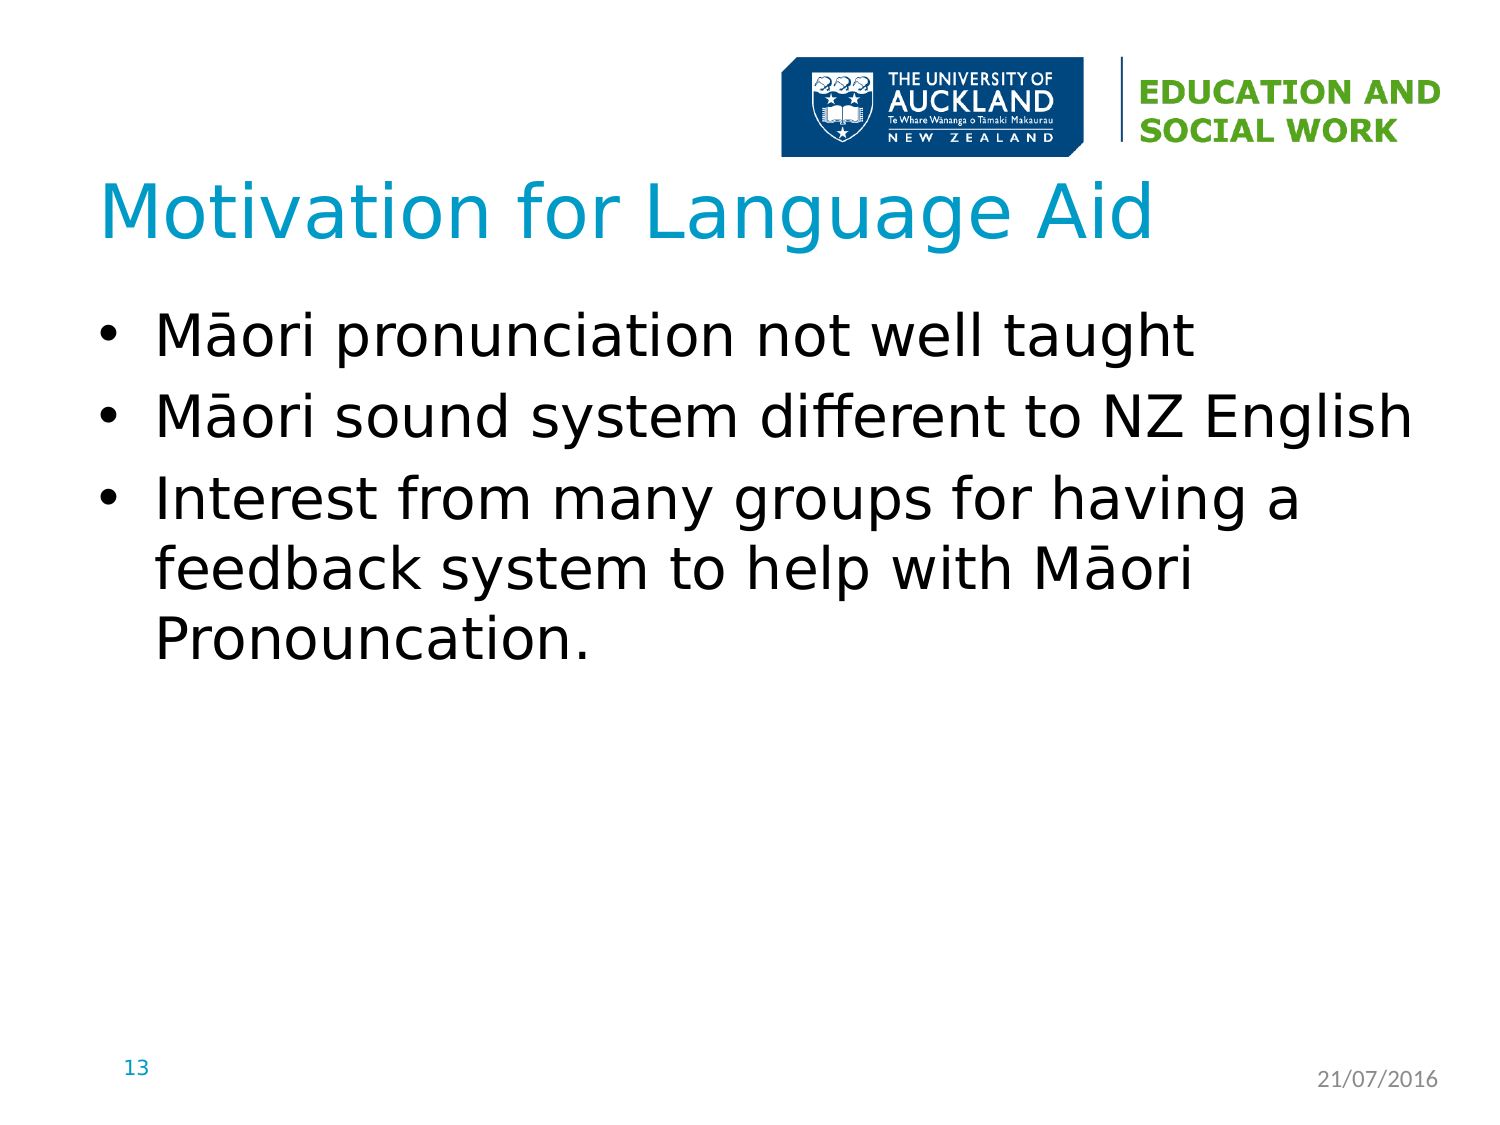

# Motivation for Language Aid
Māori pronunciation not well taught
Māori sound system different to NZ English
Interest from many groups for having a feedback system to help with Māori Pronouncation.
13
21/07/2016